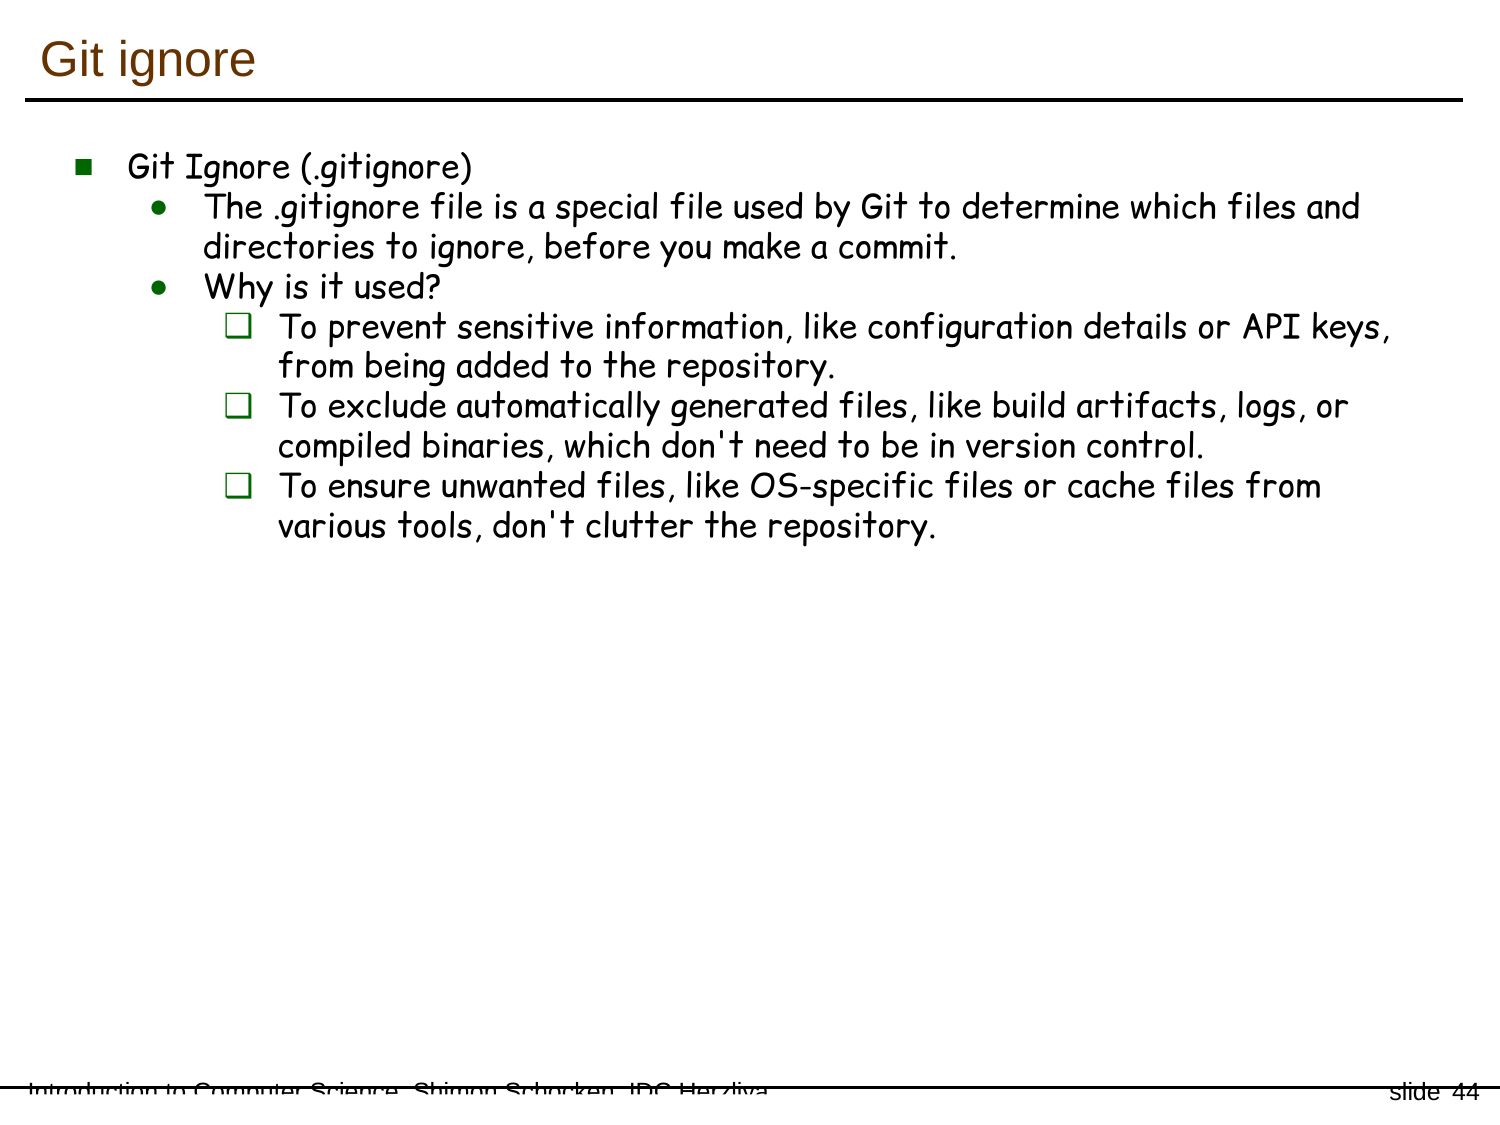

Git ignore
Git Ignore (.gitignore)
The .gitignore file is a special file used by Git to determine which files and directories to ignore, before you make a commit.
Why is it used?
To prevent sensitive information, like configuration details or API keys, from being added to the repository.
To exclude automatically generated files, like build artifacts, logs, or compiled binaries, which don't need to be in version control.
To ensure unwanted files, like OS-specific files or cache files from various tools, don't clutter the repository.